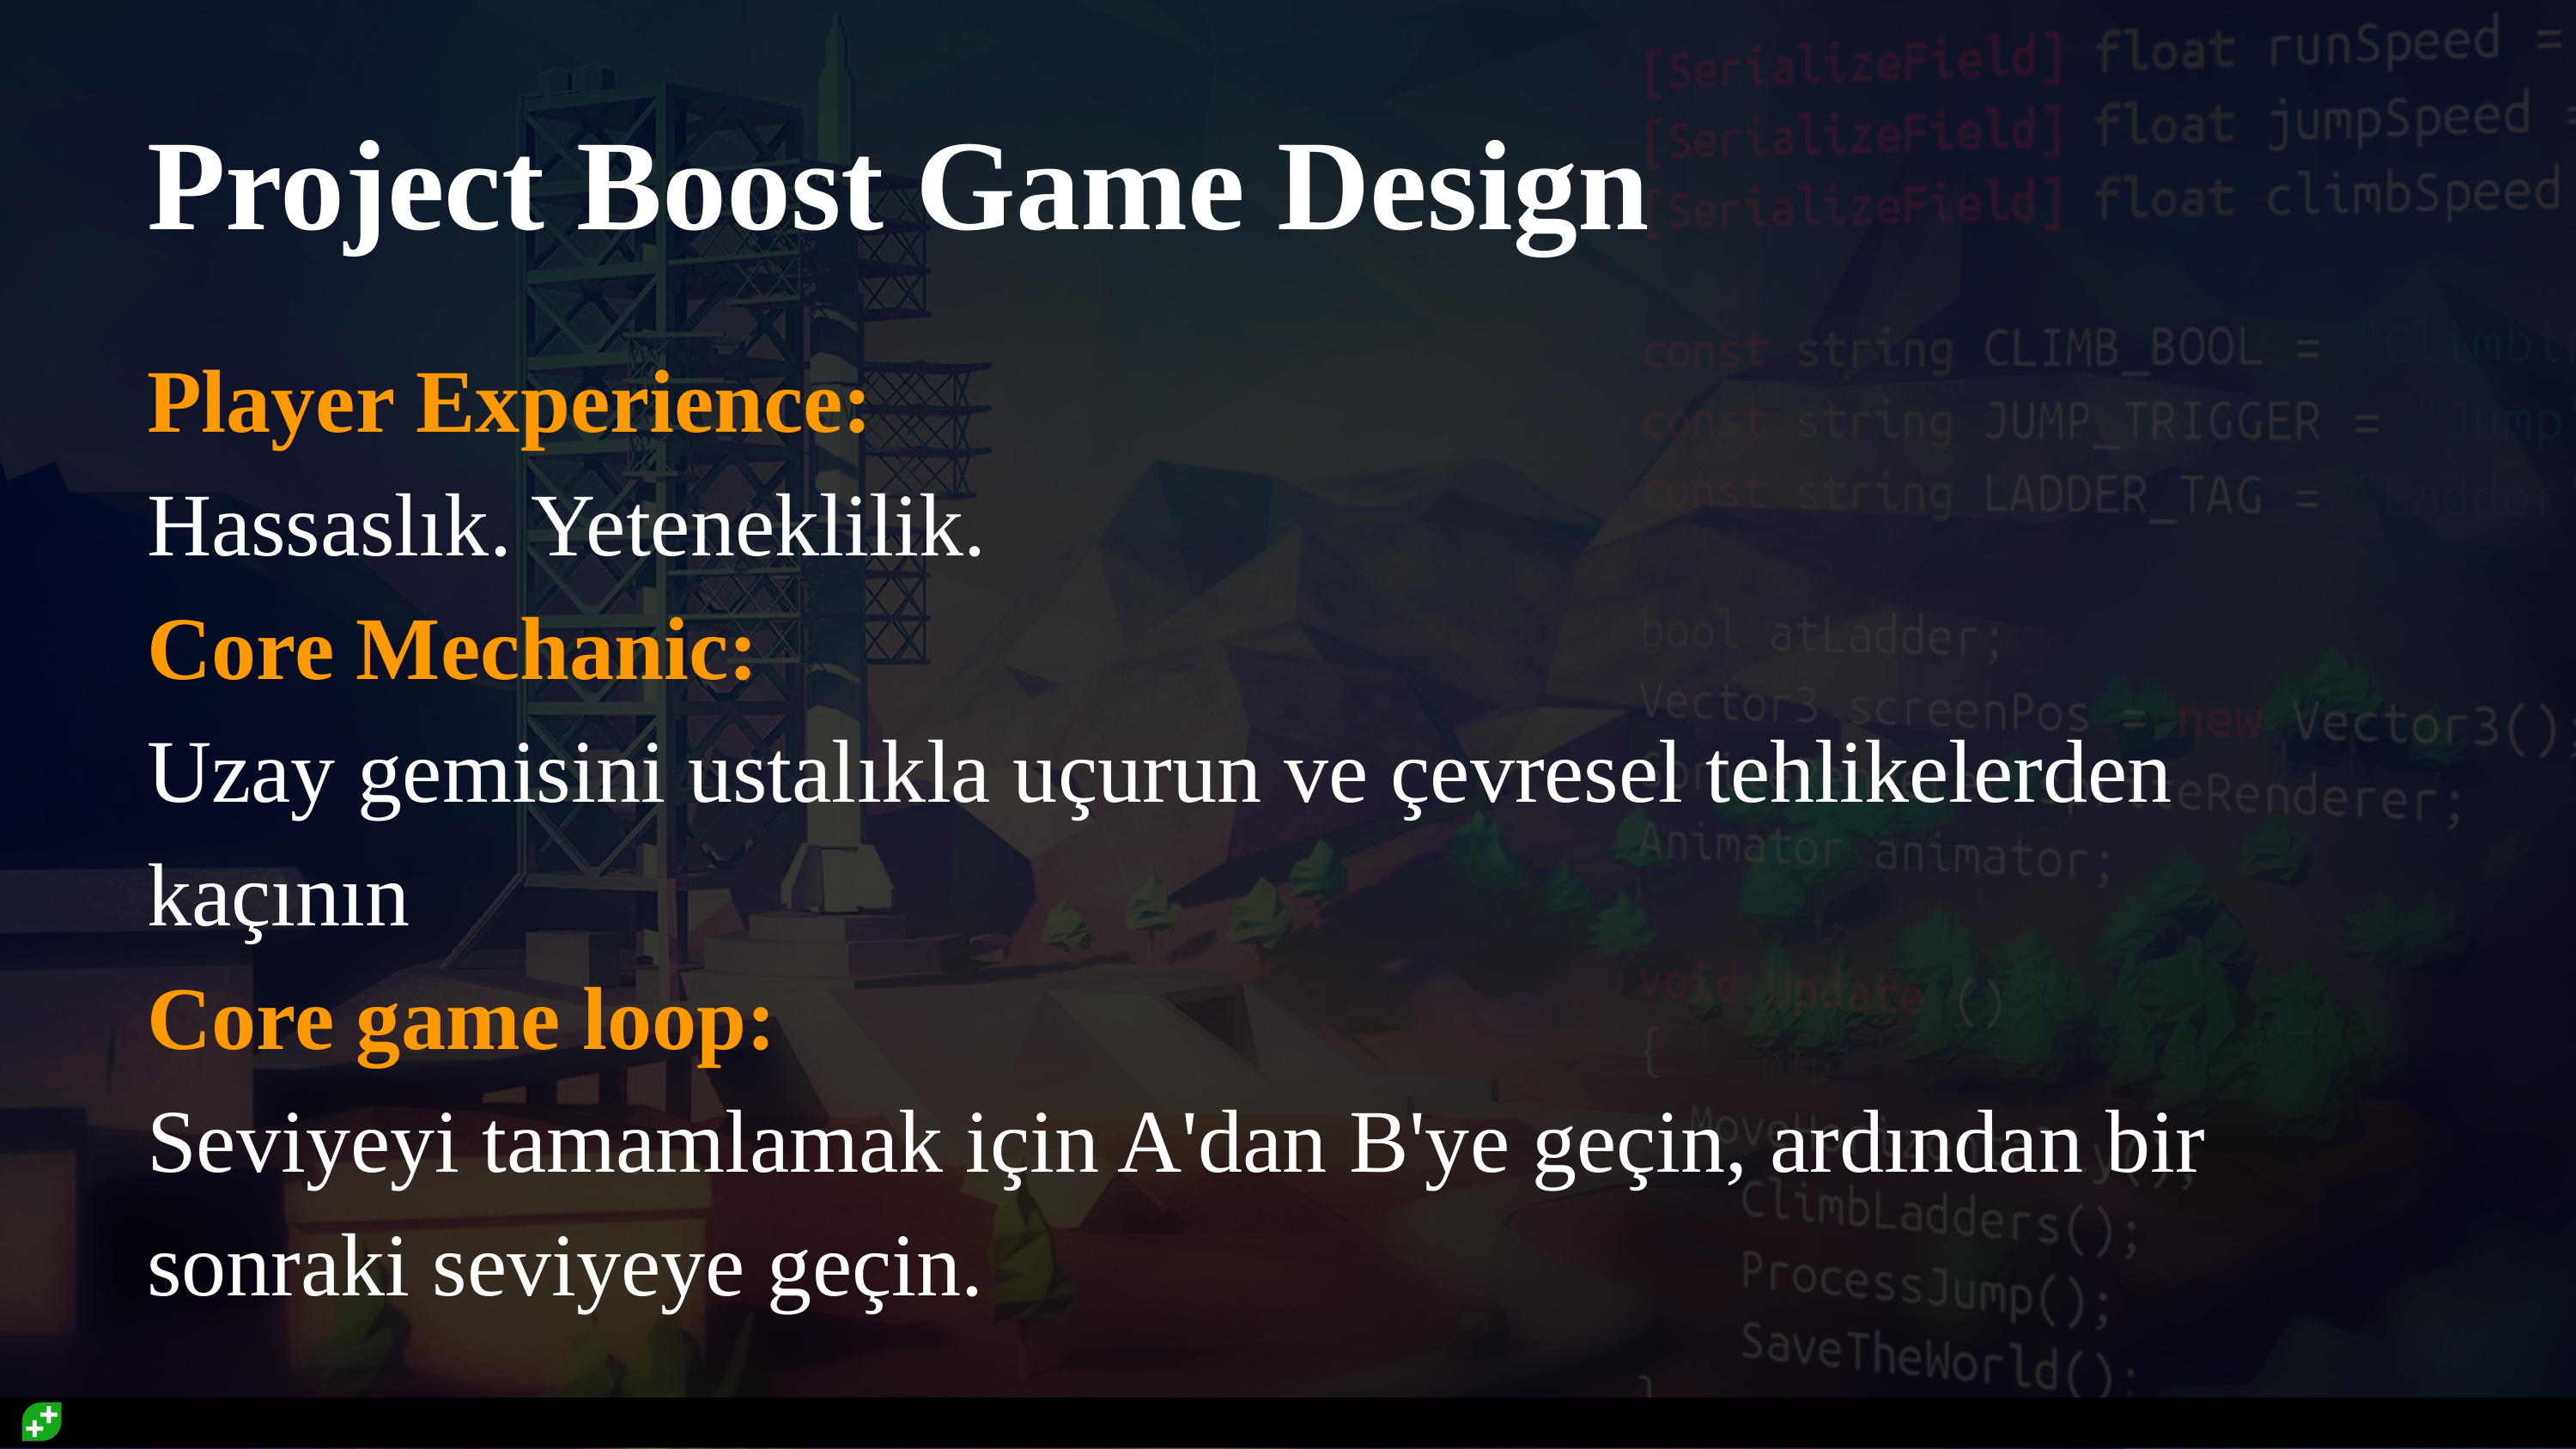

# Project Boost Game Design
Player Experience:
Hassaslık. Yeteneklilik.
Core Mechanic:
Uzay gemisini ustalıkla uçurun ve çevresel tehlikelerden kaçının
Core game loop:
Seviyeyi tamamlamak için A'dan B'ye geçin, ardından bir sonraki seviyeye geçin.